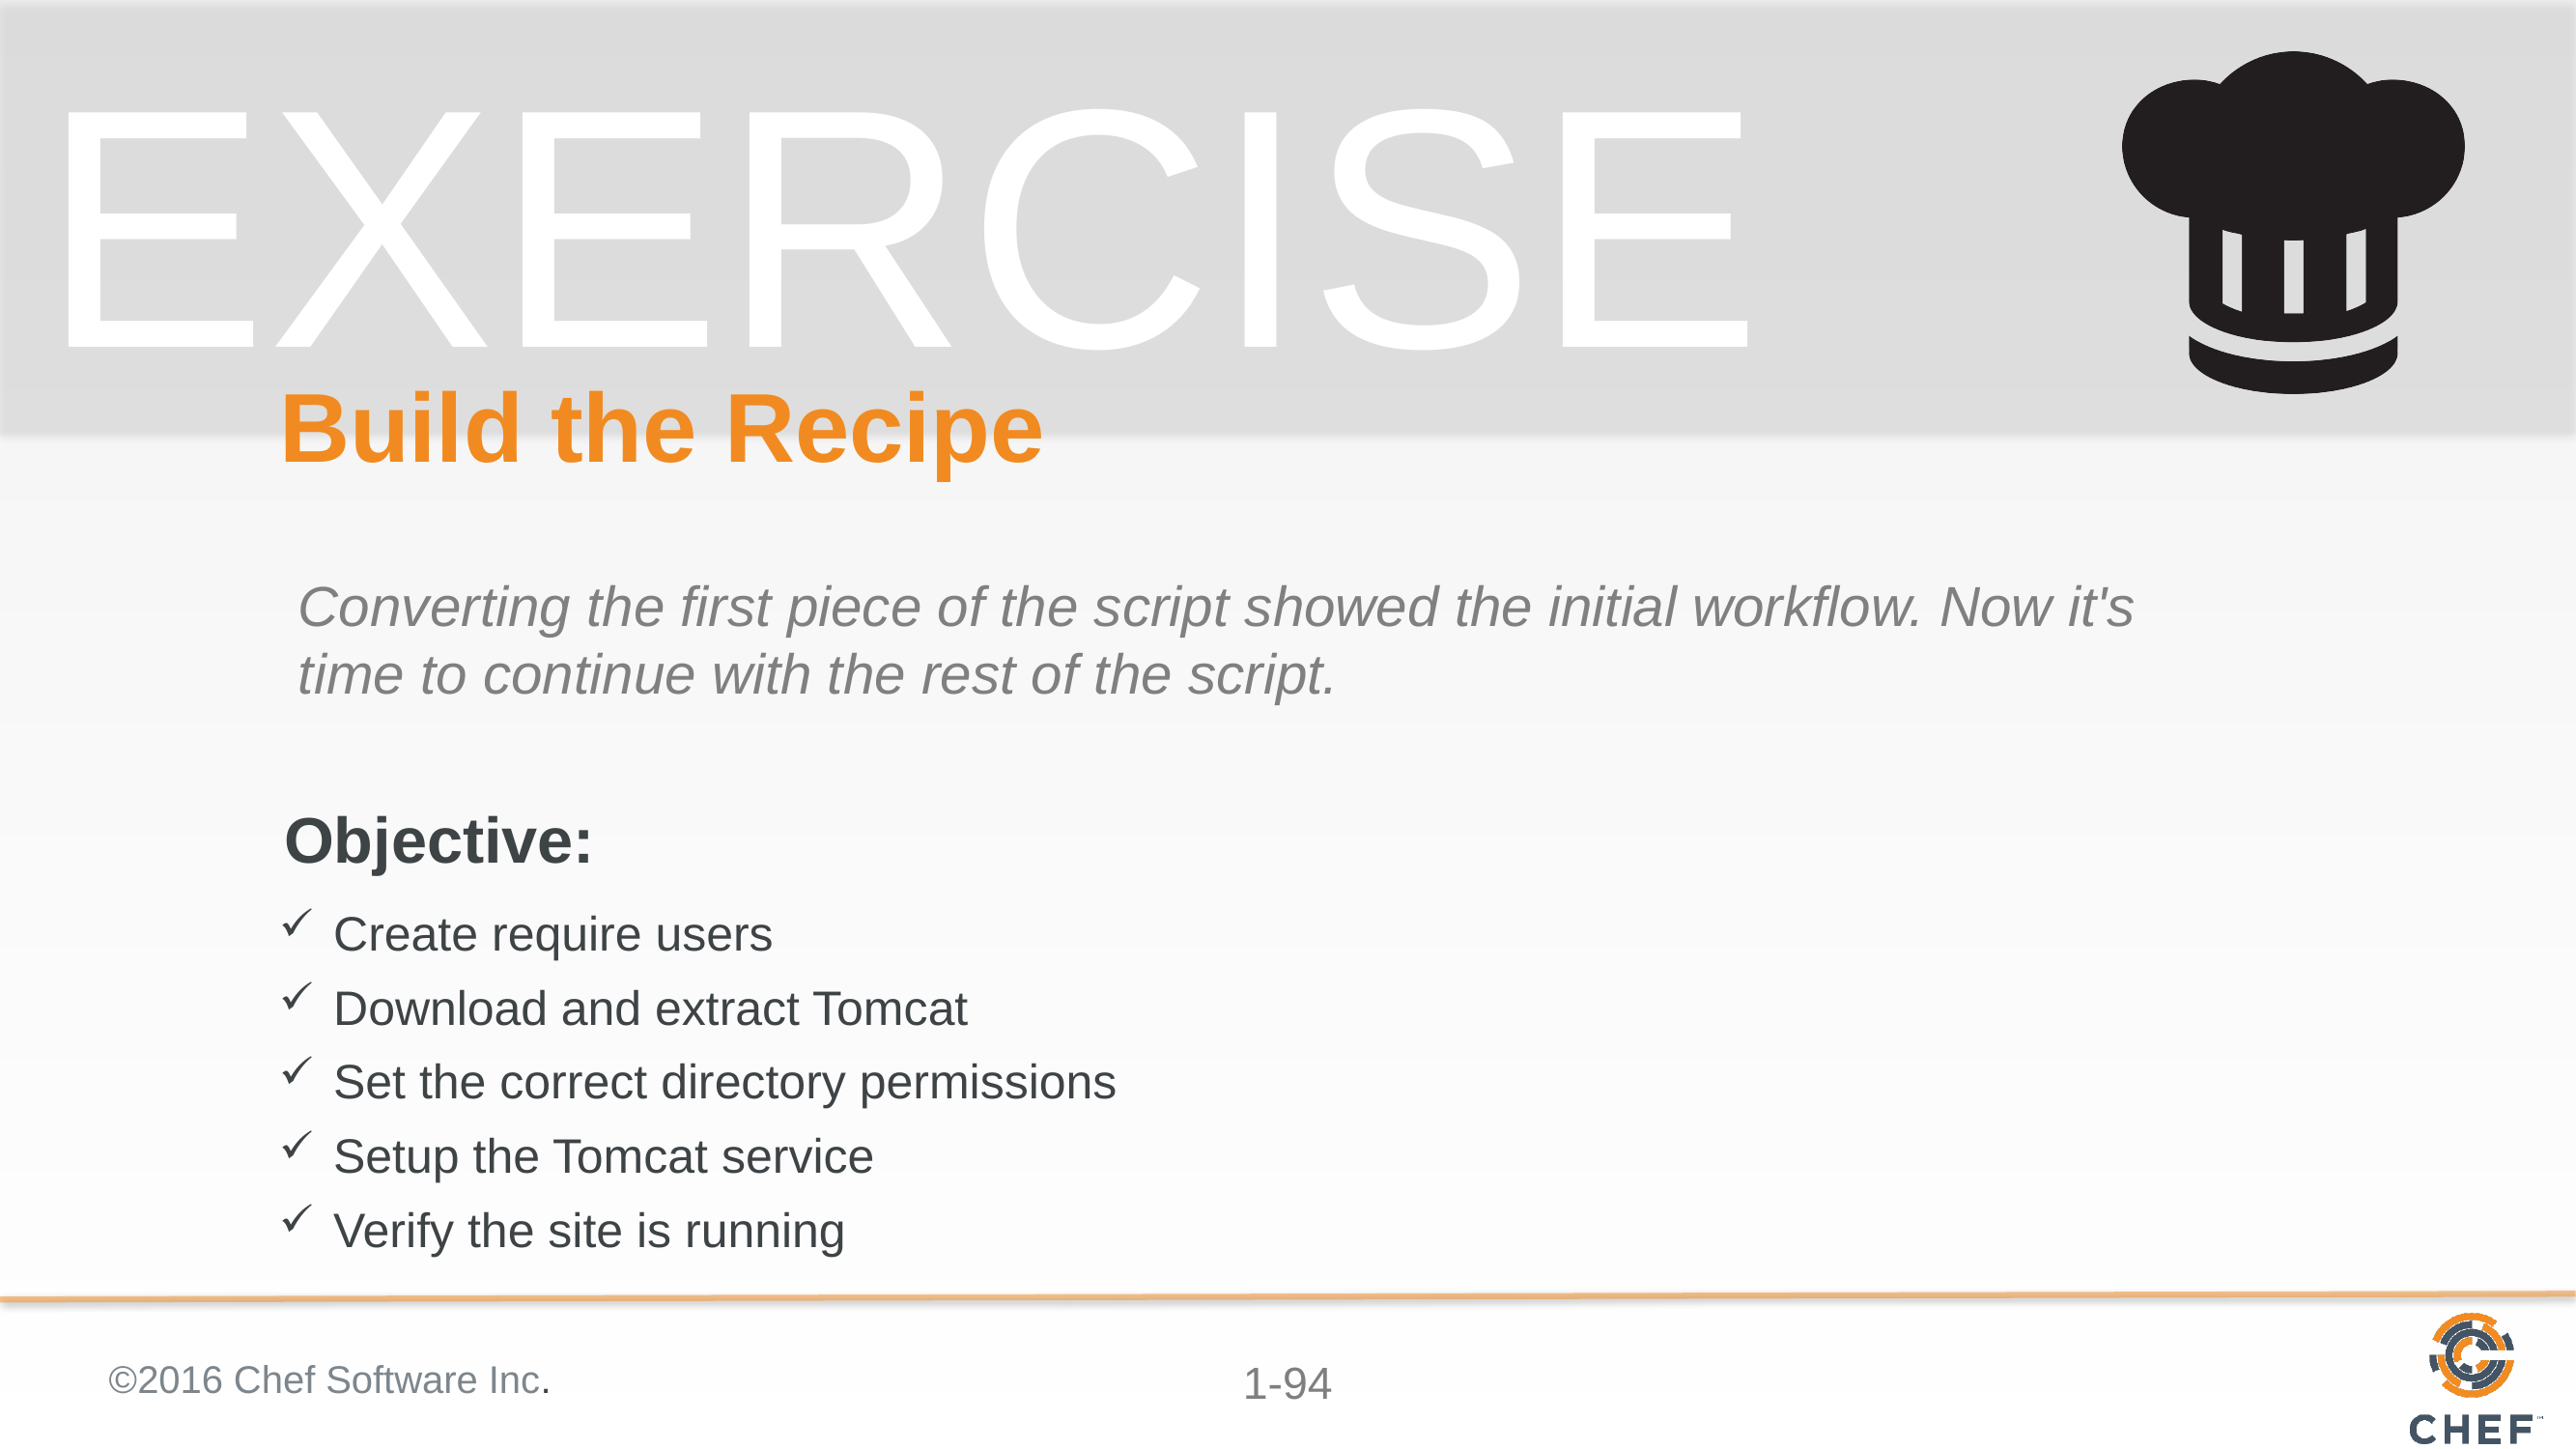

# Build the Recipe
Converting the first piece of the script showed the initial workflow. Now it's time to continue with the rest of the script.
Create require users
Download and extract Tomcat
Set the correct directory permissions
Setup the Tomcat service
Verify the site is running